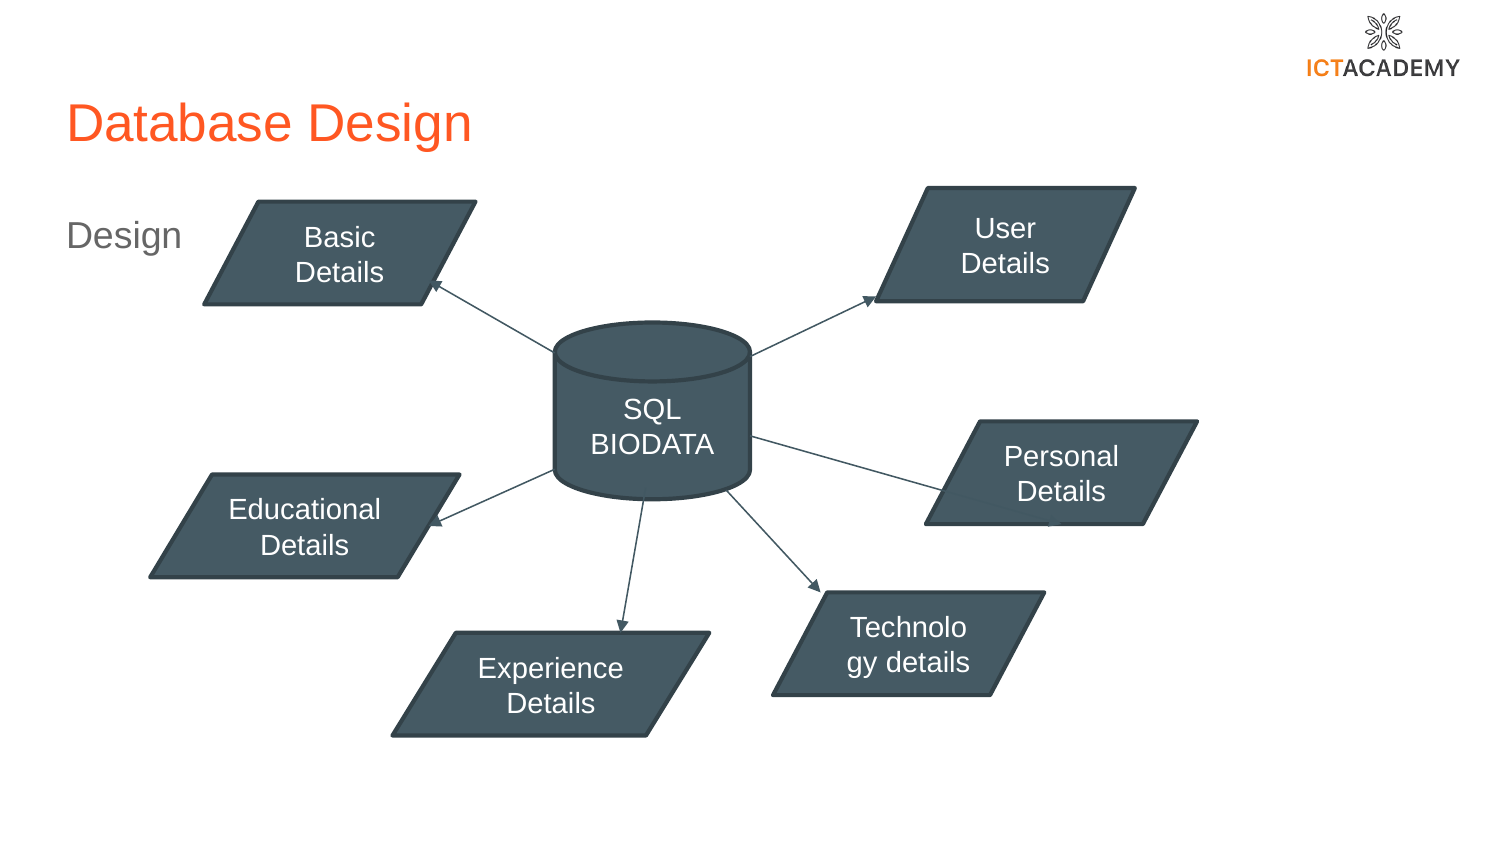

# Database Design
User Details
Design
Basic Details
SQL
BIODATA
Personal Details
Educational Details
Technology details
Experience Details